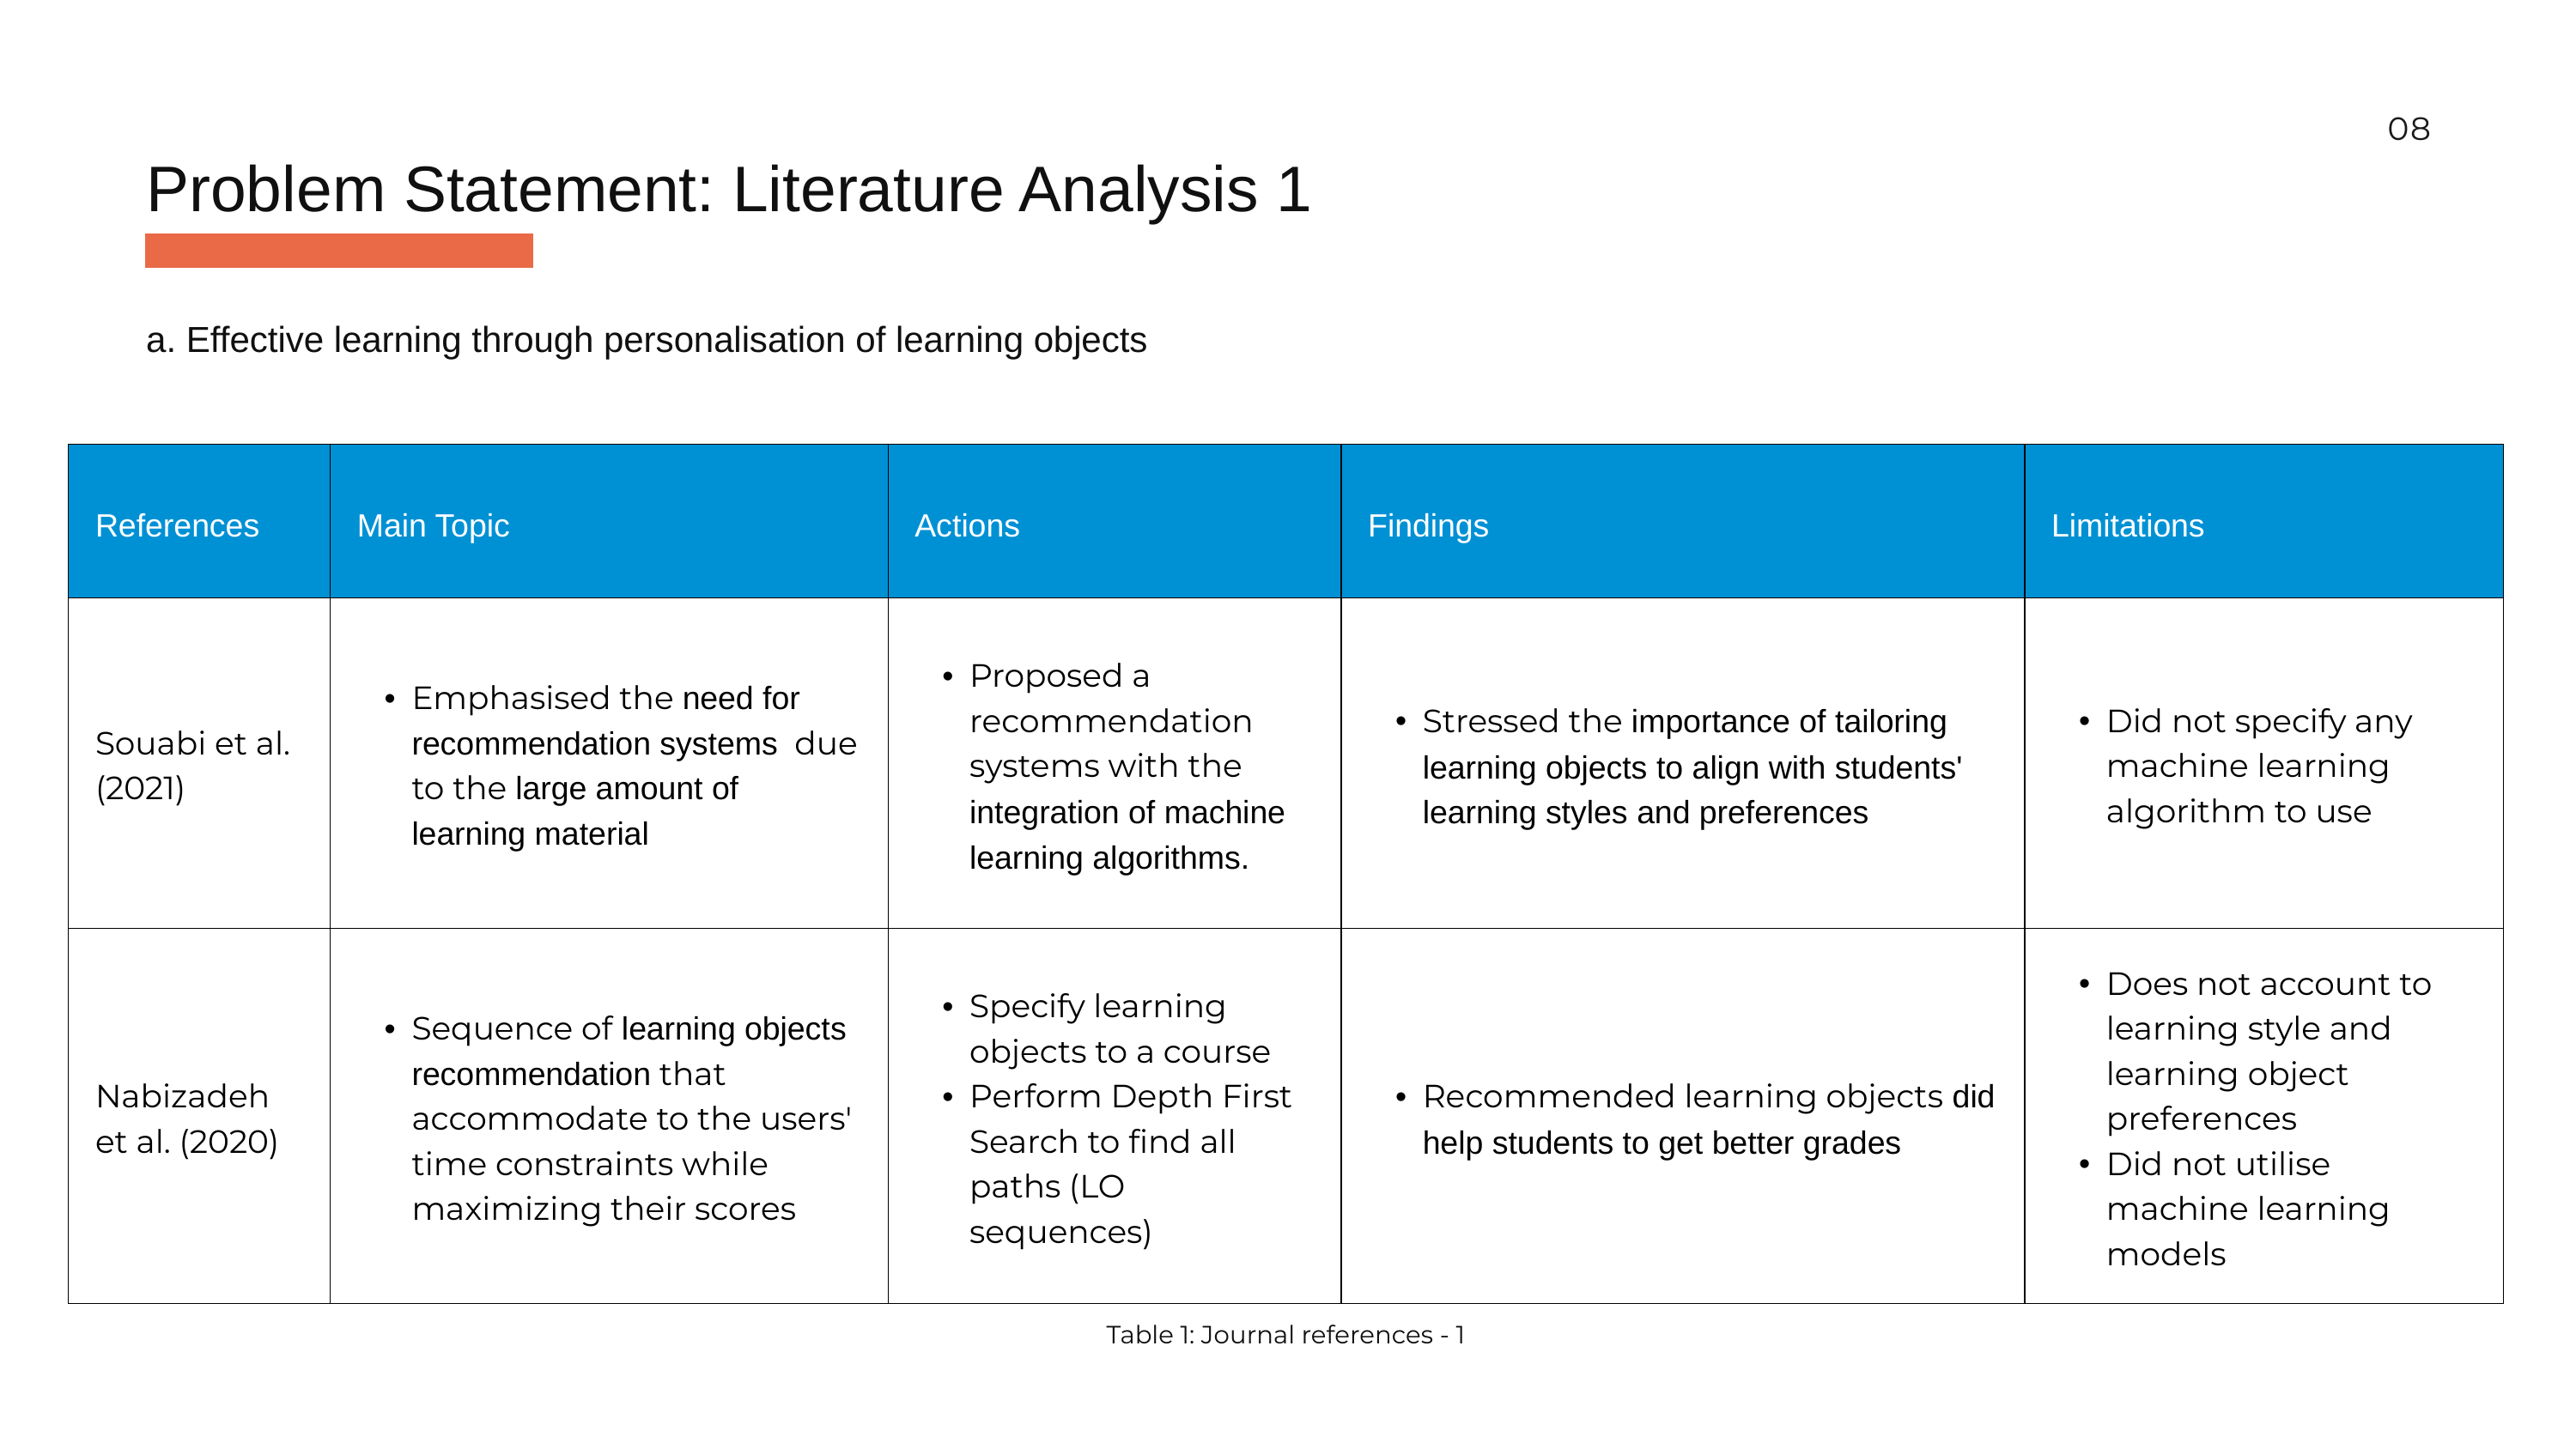

08
Problem Statement: Literature Analysis 1

a. Effective learning through personalisation of learning objects
| References | Main Topic | Actions | Findings | Limitations |
| --- | --- | --- | --- | --- |
| Souabi et al. (2021) | Emphasised the need for recommendation systems due to the large amount of learning material | Proposed a recommendation systems with the integration of machine learning algorithms. | Stressed the importance of tailoring learning objects to align with students' learning styles and preferences | Did not specify any machine learning algorithm to use |
| Nabizadeh et al. (2020) | Sequence of learning objects recommendation that accommodate to the users' time constraints while maximizing their scores | Specify learning objects to a course Perform Depth First Search to find all paths (LO sequences) | Recommended learning objects did help students to get better grades | Does not account to learning style and learning object preferences Did not utilise machine learning models |
Table 1: Journal references - 1